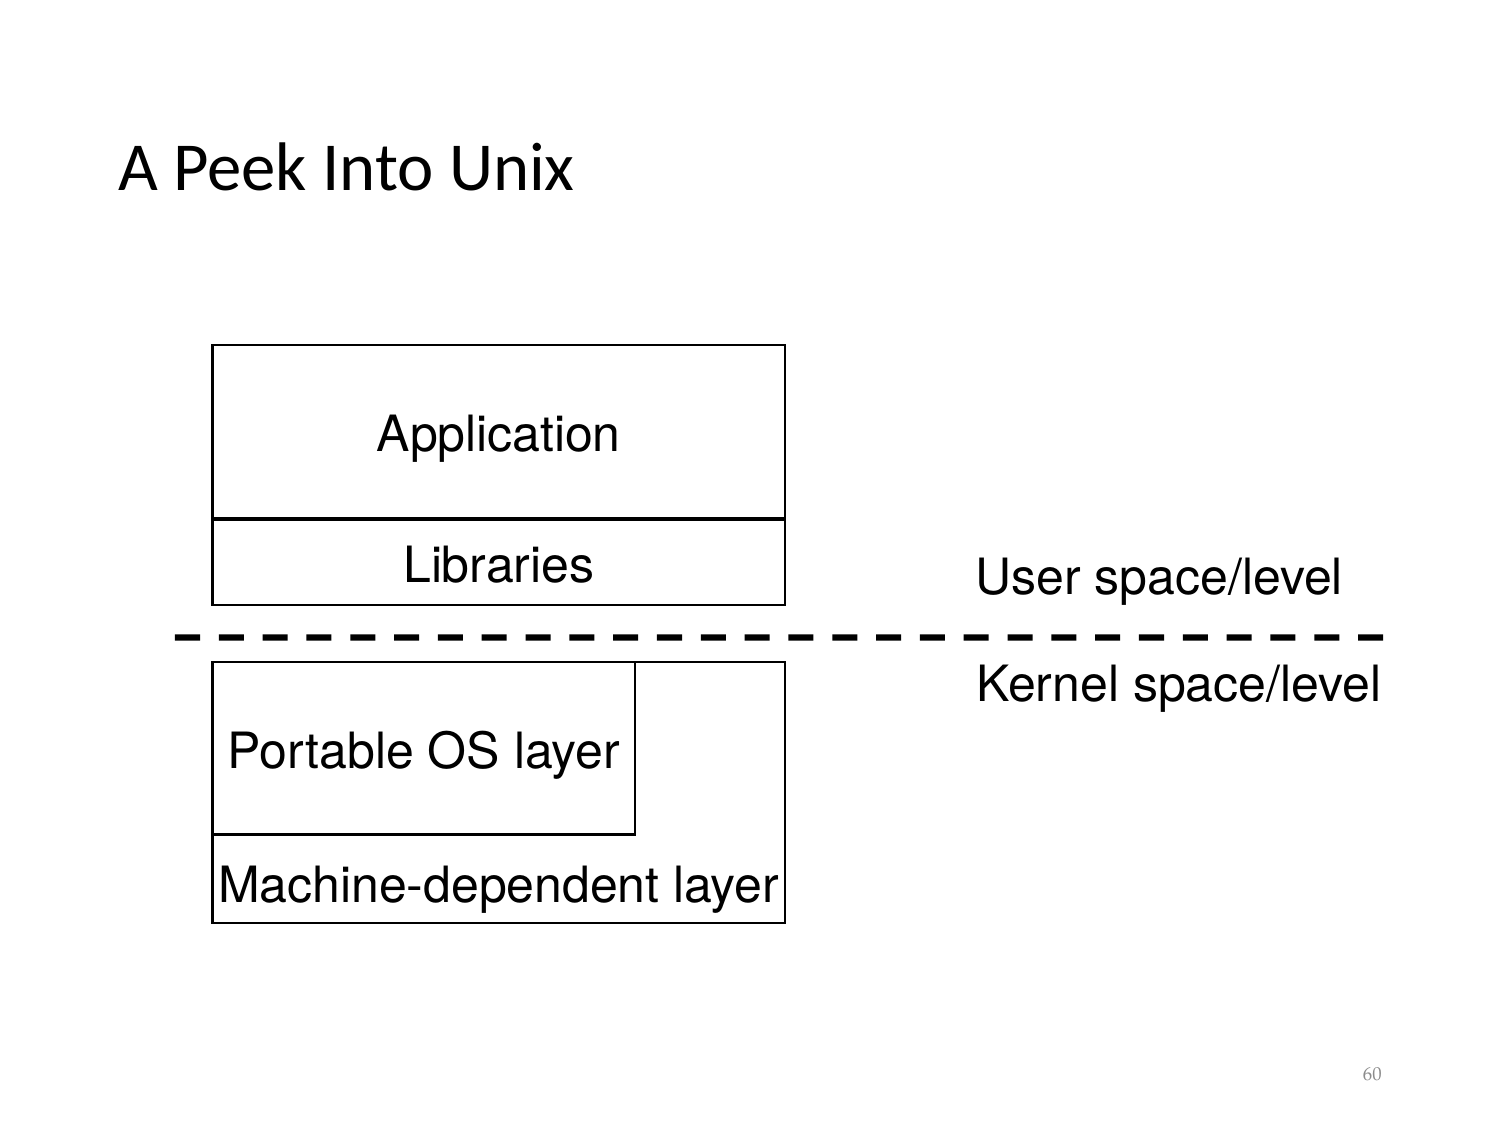

# A Peek Into Unix
Application
Libraries
User space/level

Kernel space/level
Portable OS layer

Machine-dependent layer
60